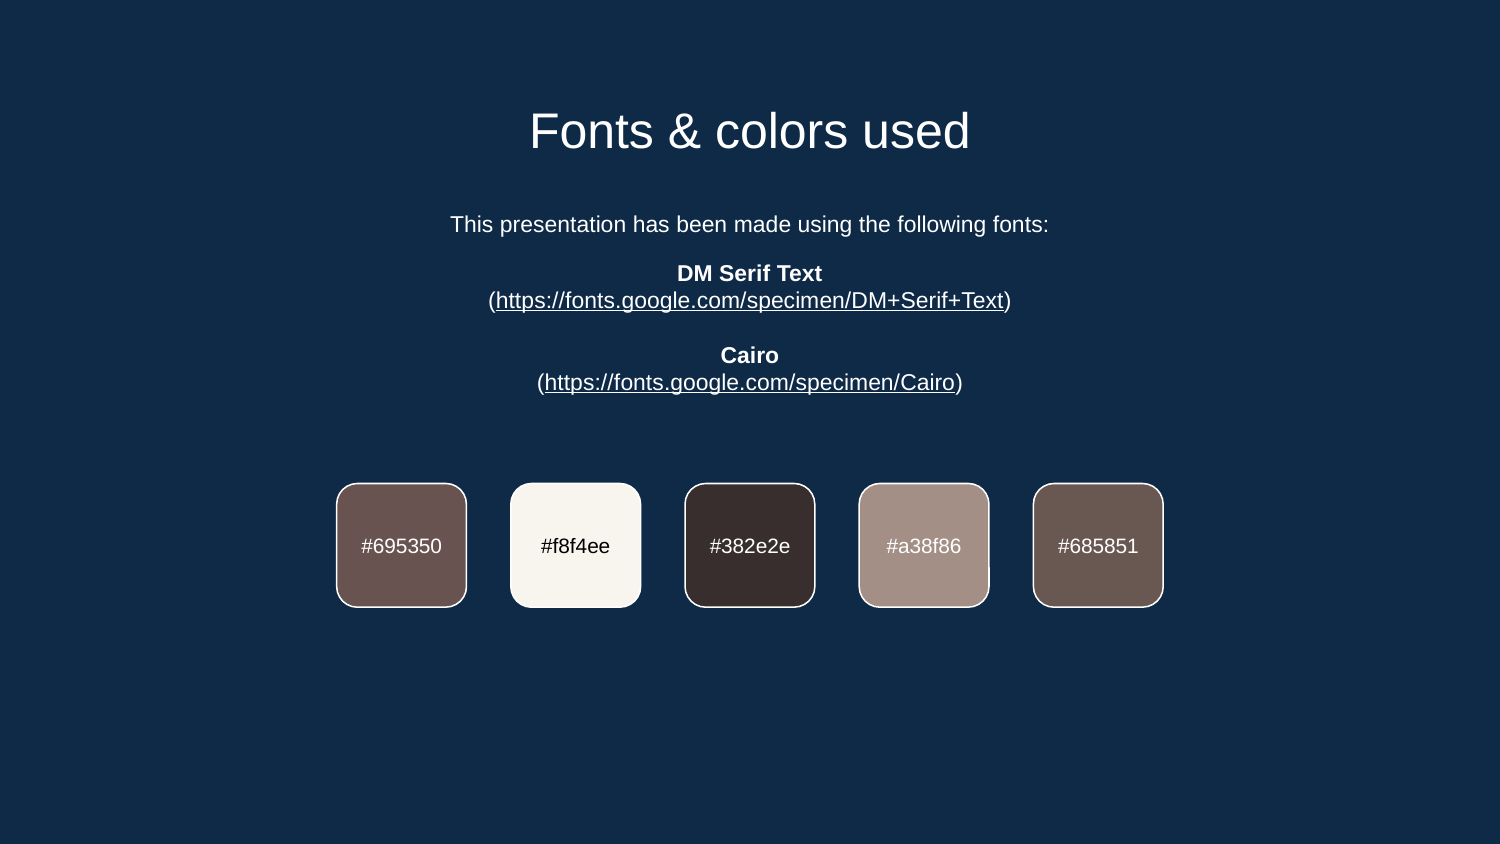

# Fonts & colors used
This presentation has been made using the following fonts:
DM Serif Text
(https://fonts.google.com/specimen/DM+Serif+Text)

Cairo
(https://fonts.google.com/specimen/Cairo)

#695350
#f8f4ee
#382e2e
#a38f86
#685851